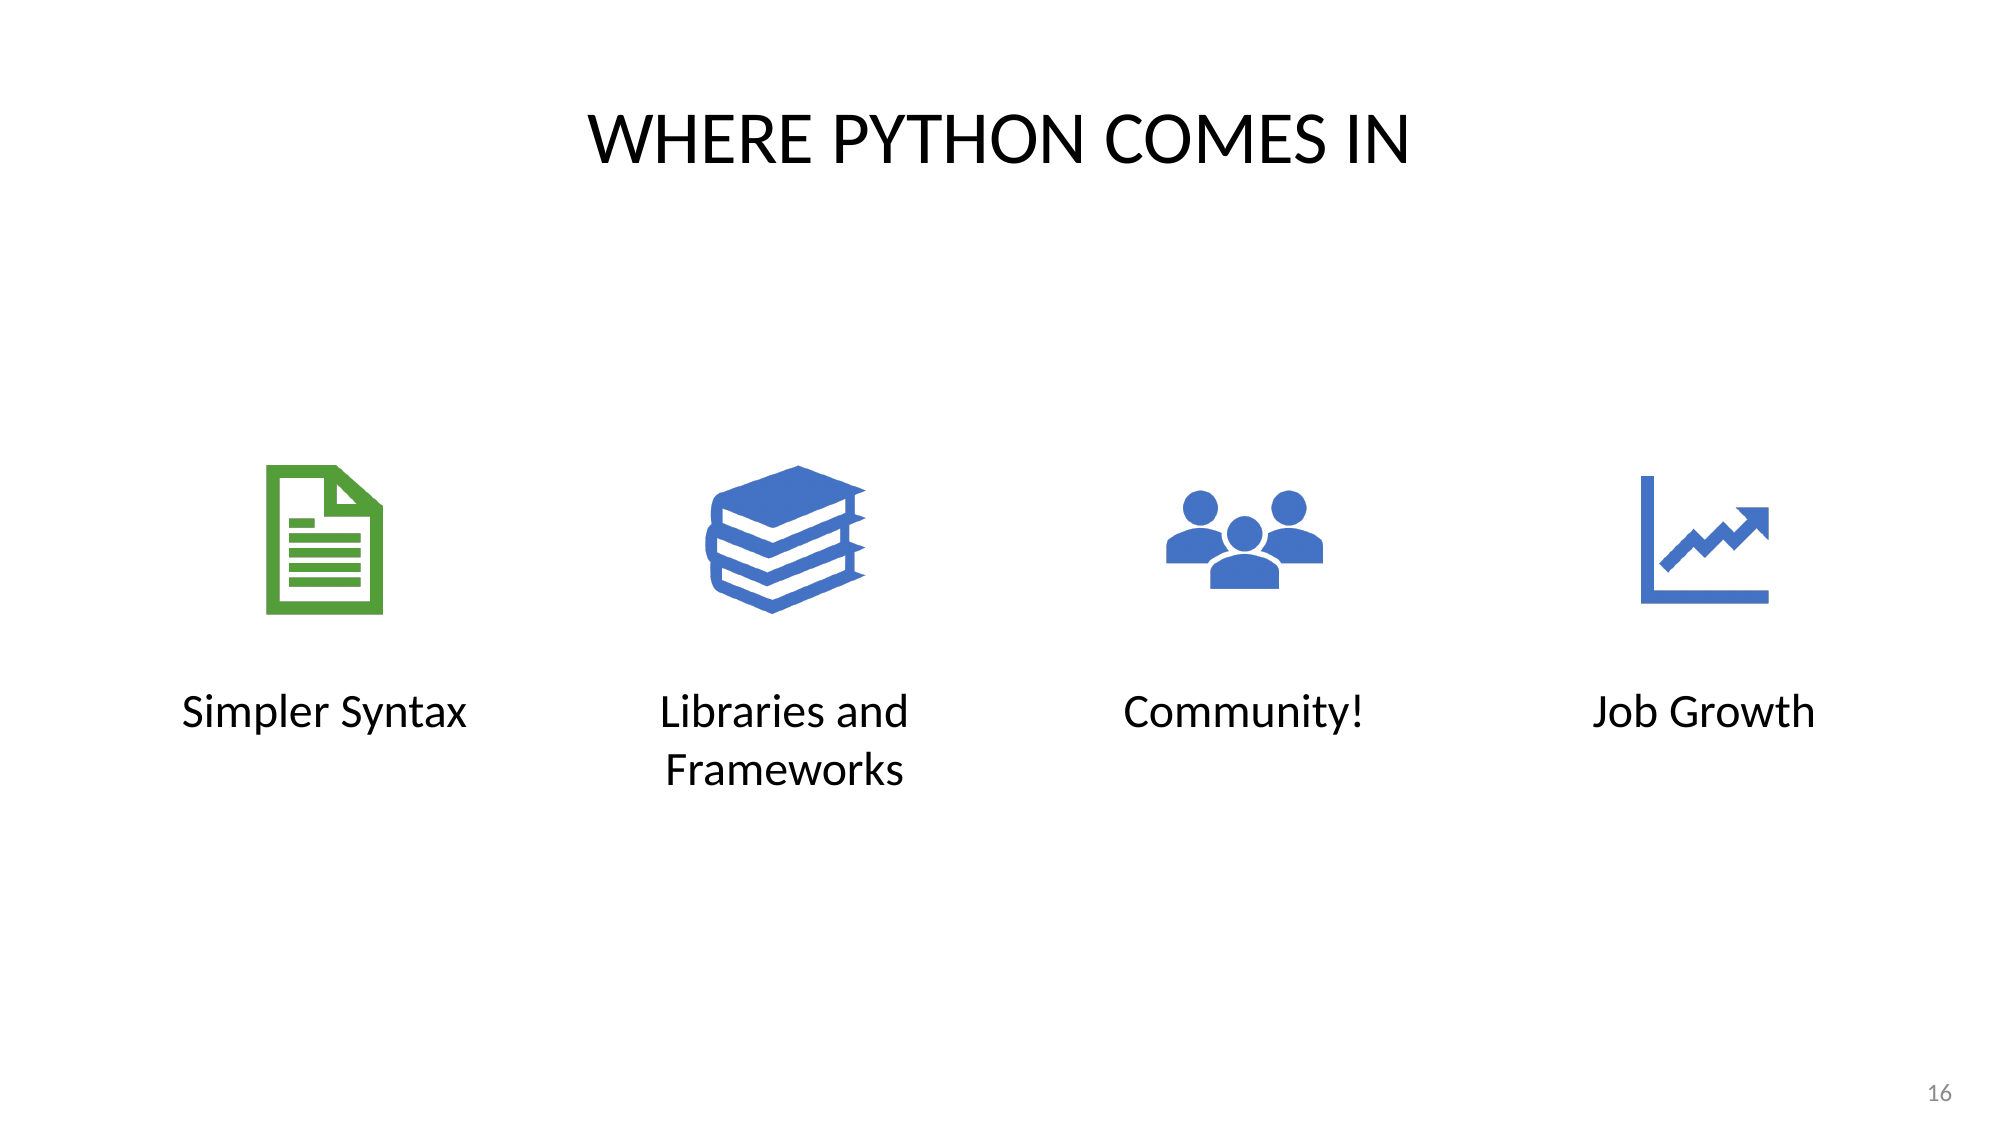

# Where Python comes in
Simpler Syntax
Libraries and Frameworks
Community!
Job Growth
16